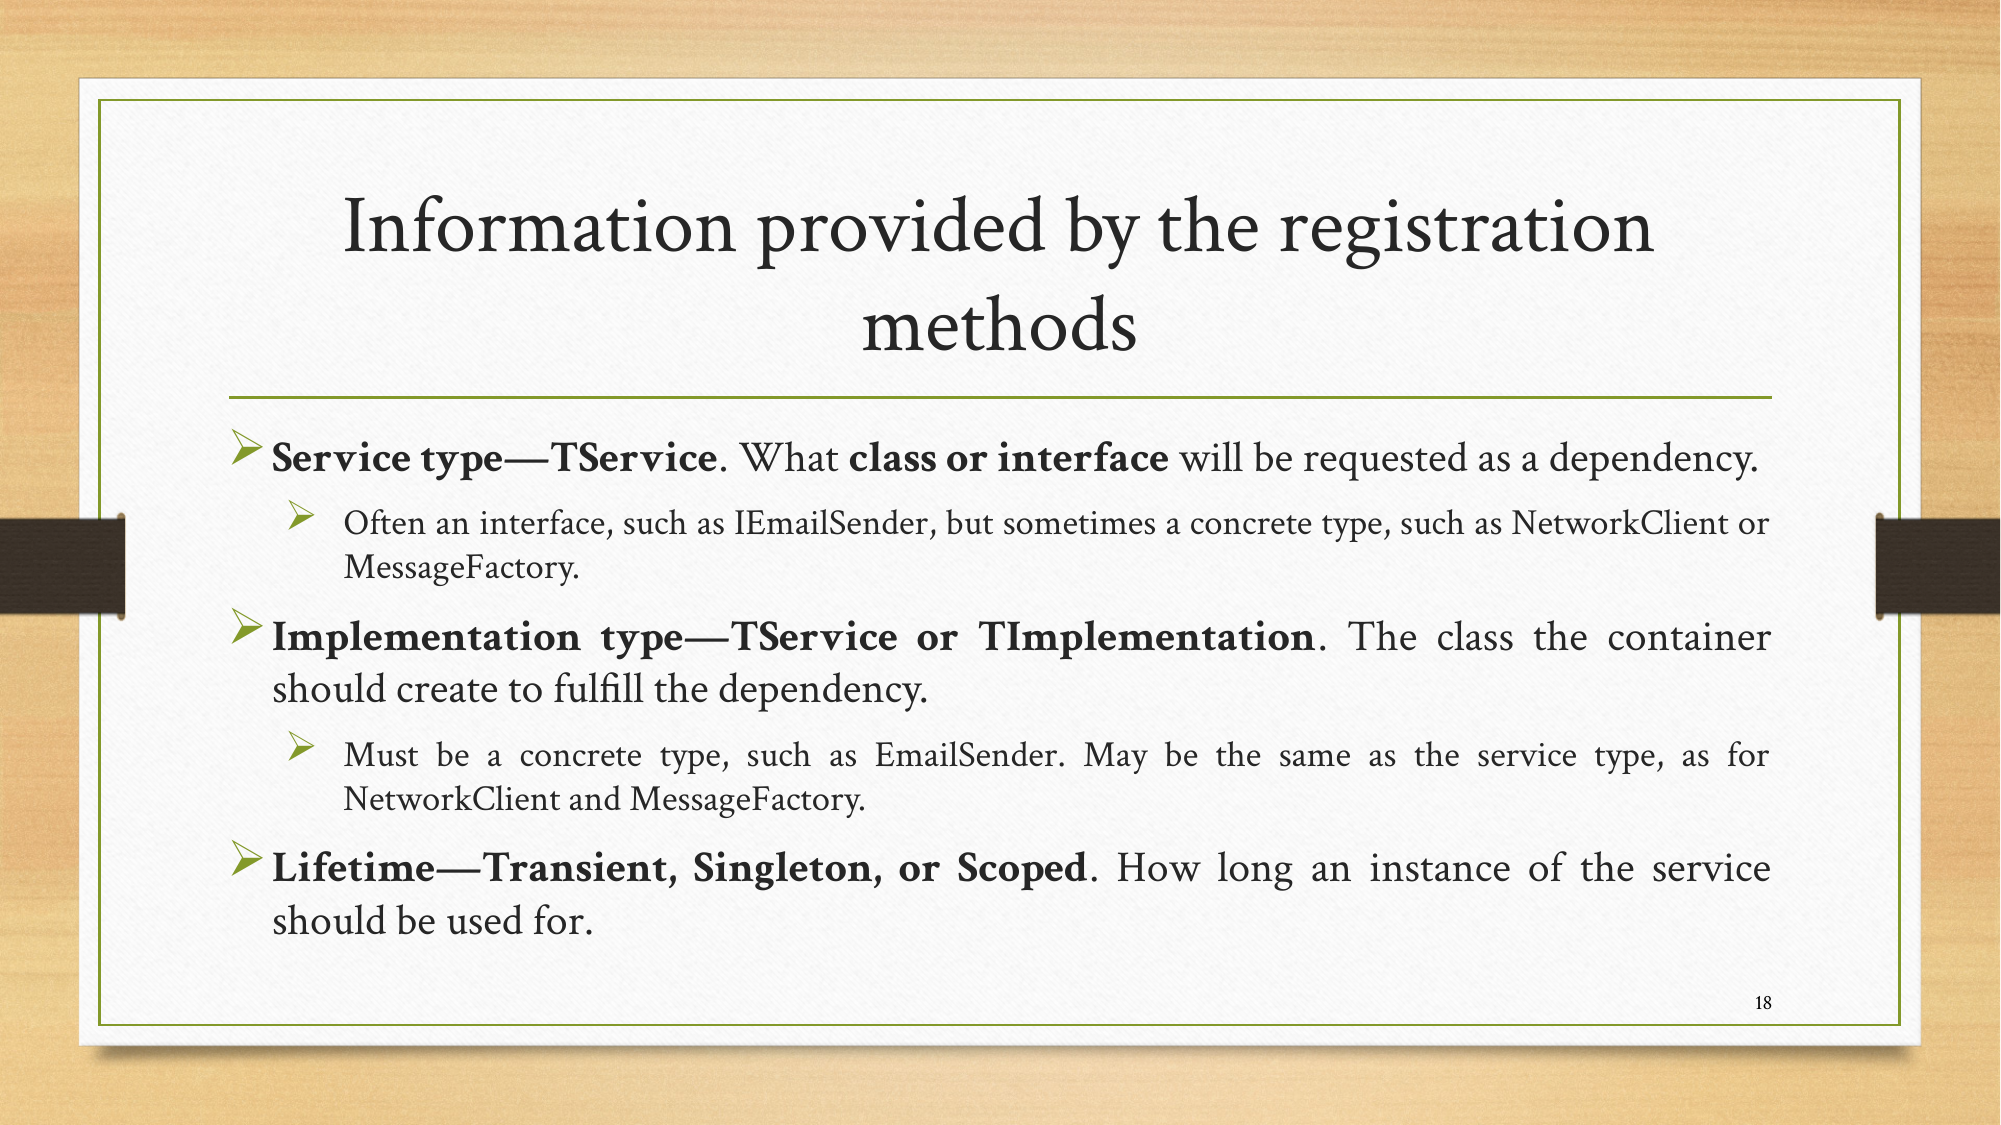

# Information provided by the registration methods
Service type—TService. What class or interface will be requested as a dependency.
Often an interface, such as IEmailSender, but sometimes a concrete type, such as NetworkClient or MessageFactory.
Implementation type—TService or TImplementation. The class the container should create to fulfill the dependency.
Must be a concrete type, such as EmailSender. May be the same as the service type, as for NetworkClient and MessageFactory.
Lifetime—Transient, Singleton, or Scoped. How long an instance of the service should be used for.
18